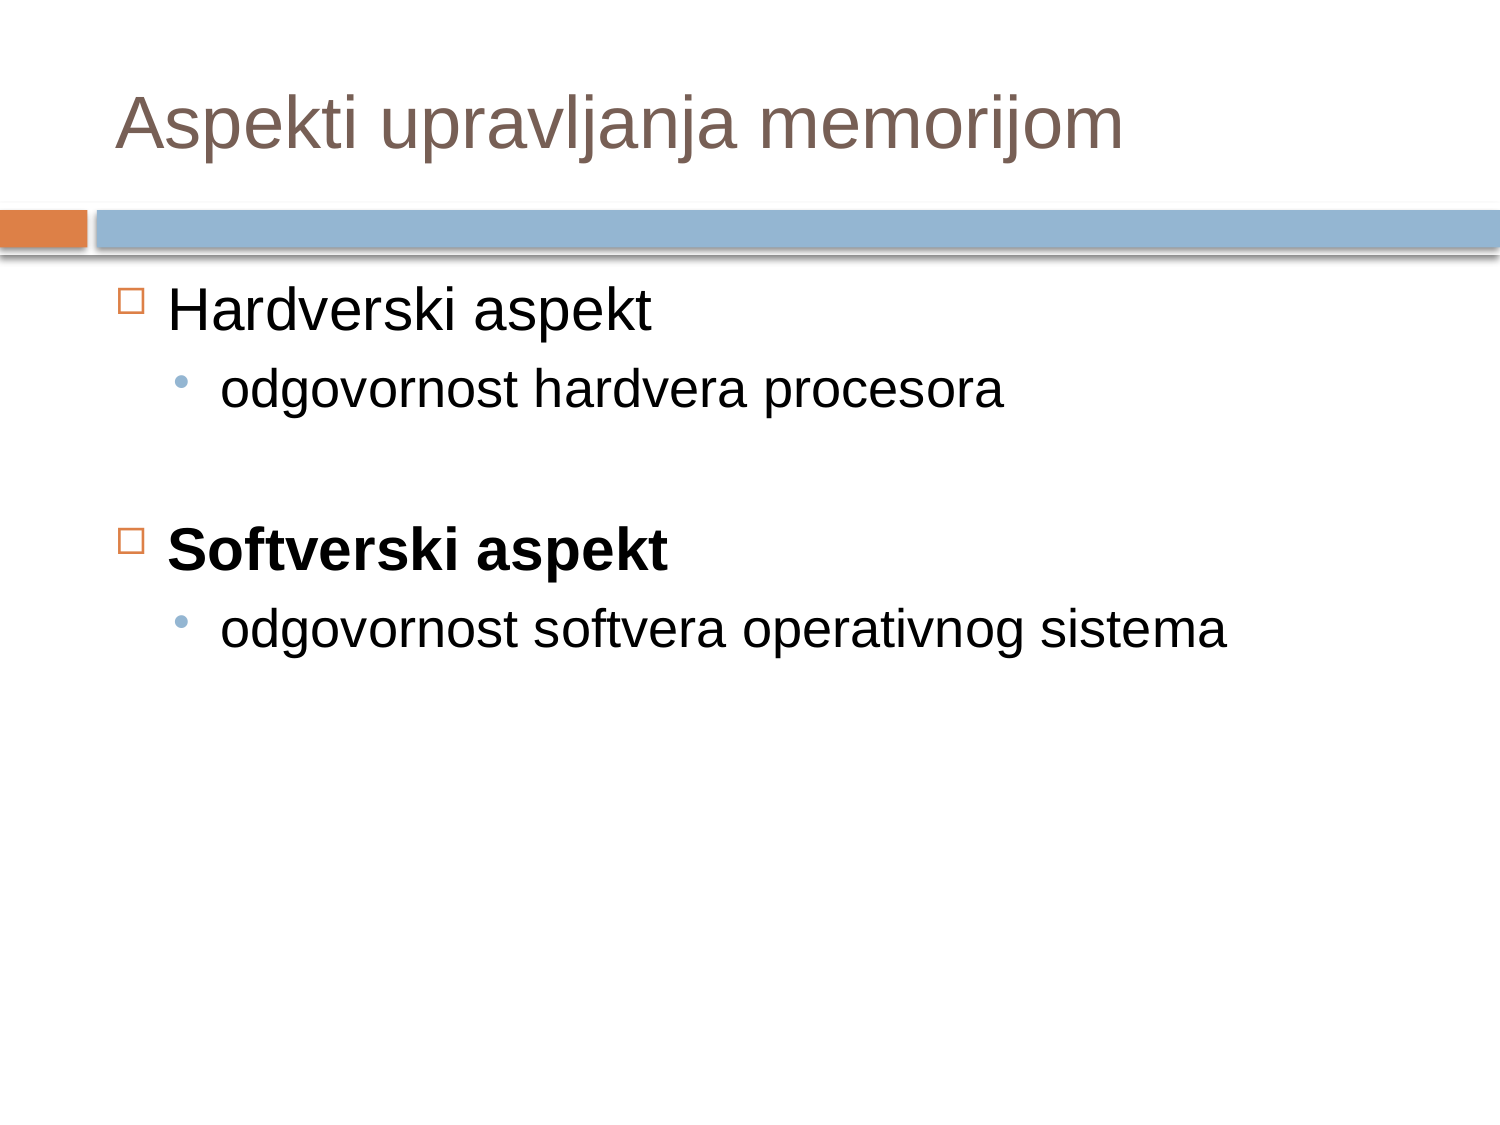

# Aspekti upravljanja memorijom
Hardverski aspekt
odgovornost hardvera procesora

Softverski aspekt
odgovornost softvera operativnog sistema